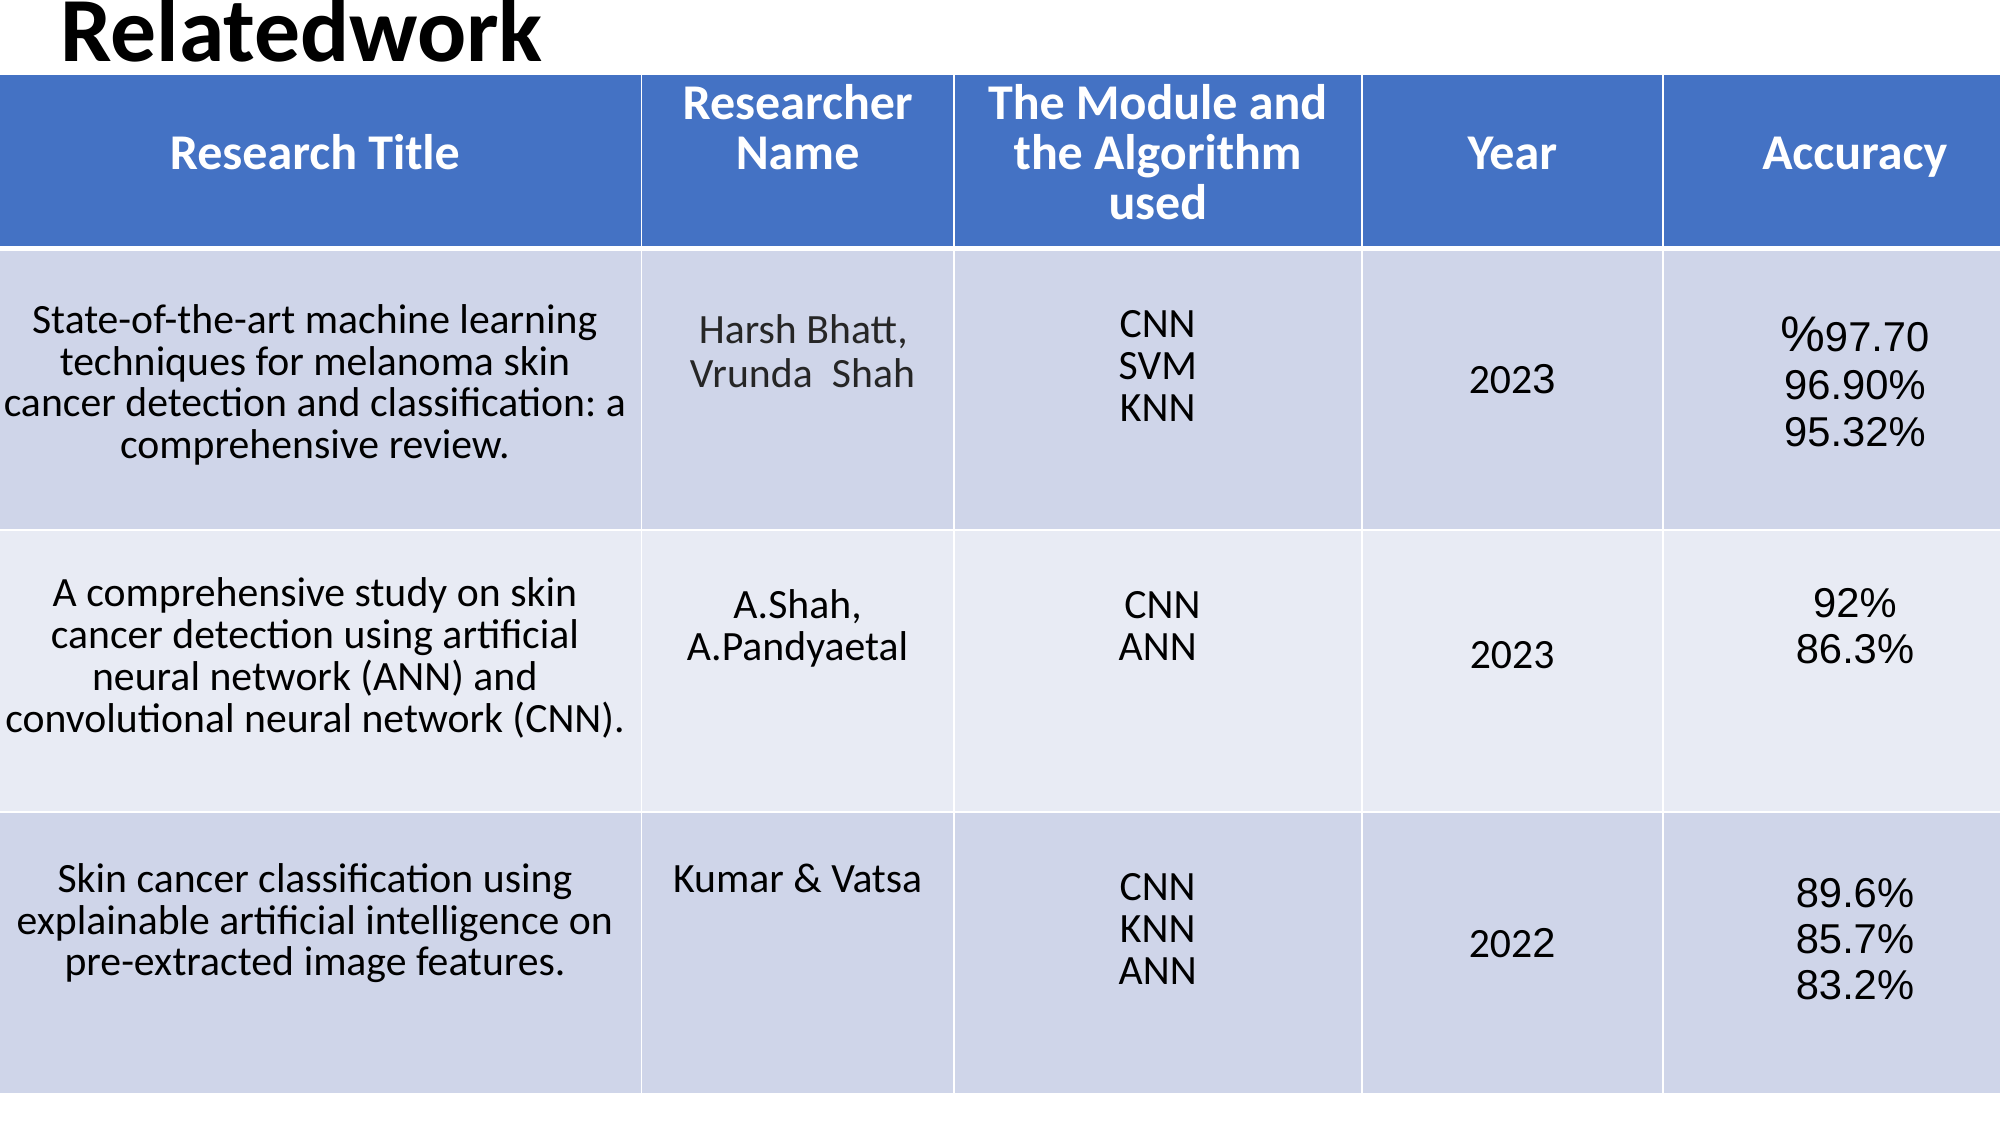

# Relatedwork
| Research Title | Researcher Name | The Module and the Algorithm used | Year | Accuracy |
| --- | --- | --- | --- | --- |
| State-of-the-art machine learning techniques for melanoma skin cancer detection and classification: a comprehensive review. | Harsh Bhatt, Vrunda Shah | CNN SVM KNN | 2023 | %97.70 96.90% 95.32% |
| A comprehensive study on skin cancer detection using artificial neural network (ANN) and convolutional neural network (CNN). | A.Shah, A.Pandyaetal | CNN ANN | 2023 | 92% 86.3% |
| Skin cancer classification using explainable artificial intelligence on pre-extracted image features. | Kumar & Vatsa | CNN KNN ANN | 2022 | 89.6% 85.7% 83.2% |